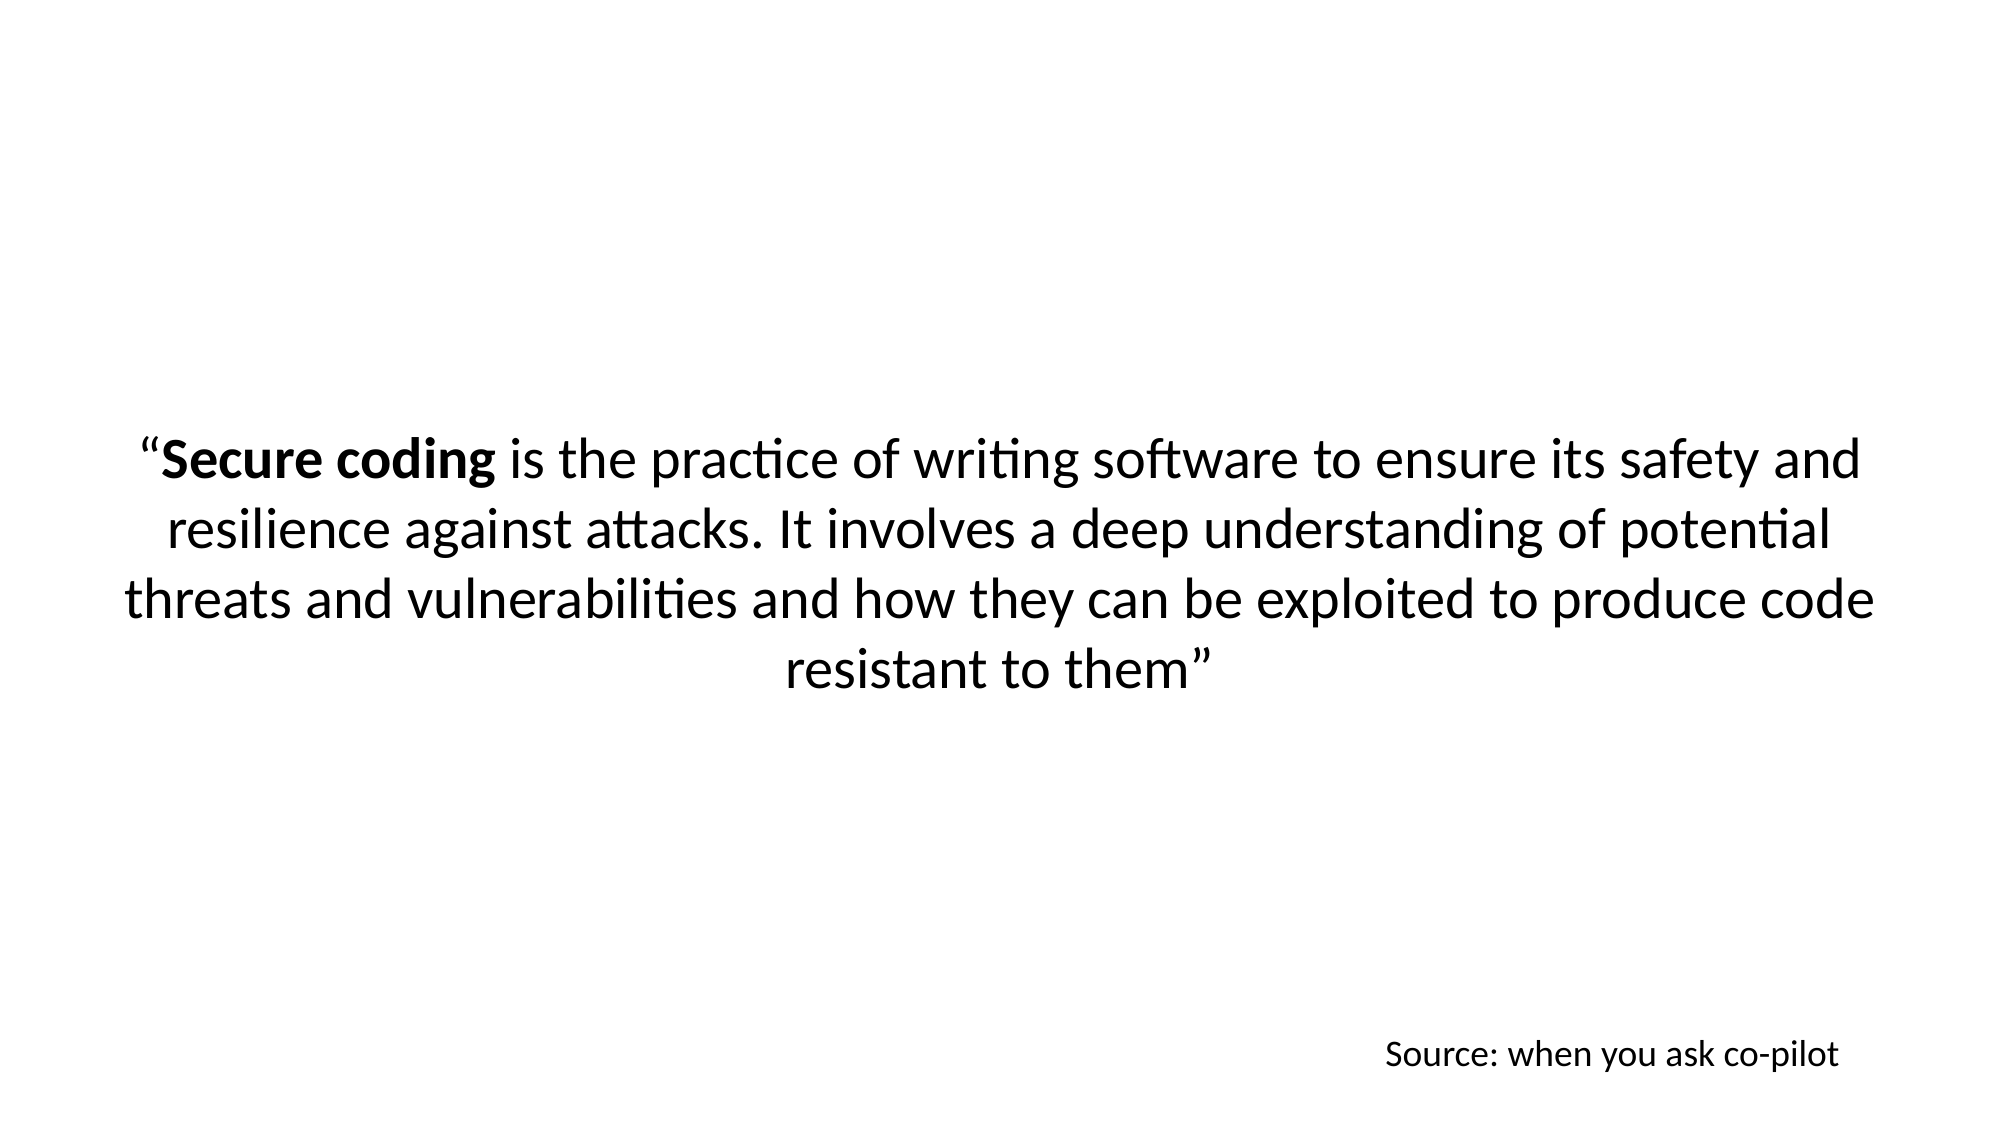

“Secure coding is the practice of writing software to ensure its safety and resilience against attacks. It involves a deep understanding of potential threats and vulnerabilities and how they can be exploited to produce code resistant to them”
Source: when you ask co-pilot